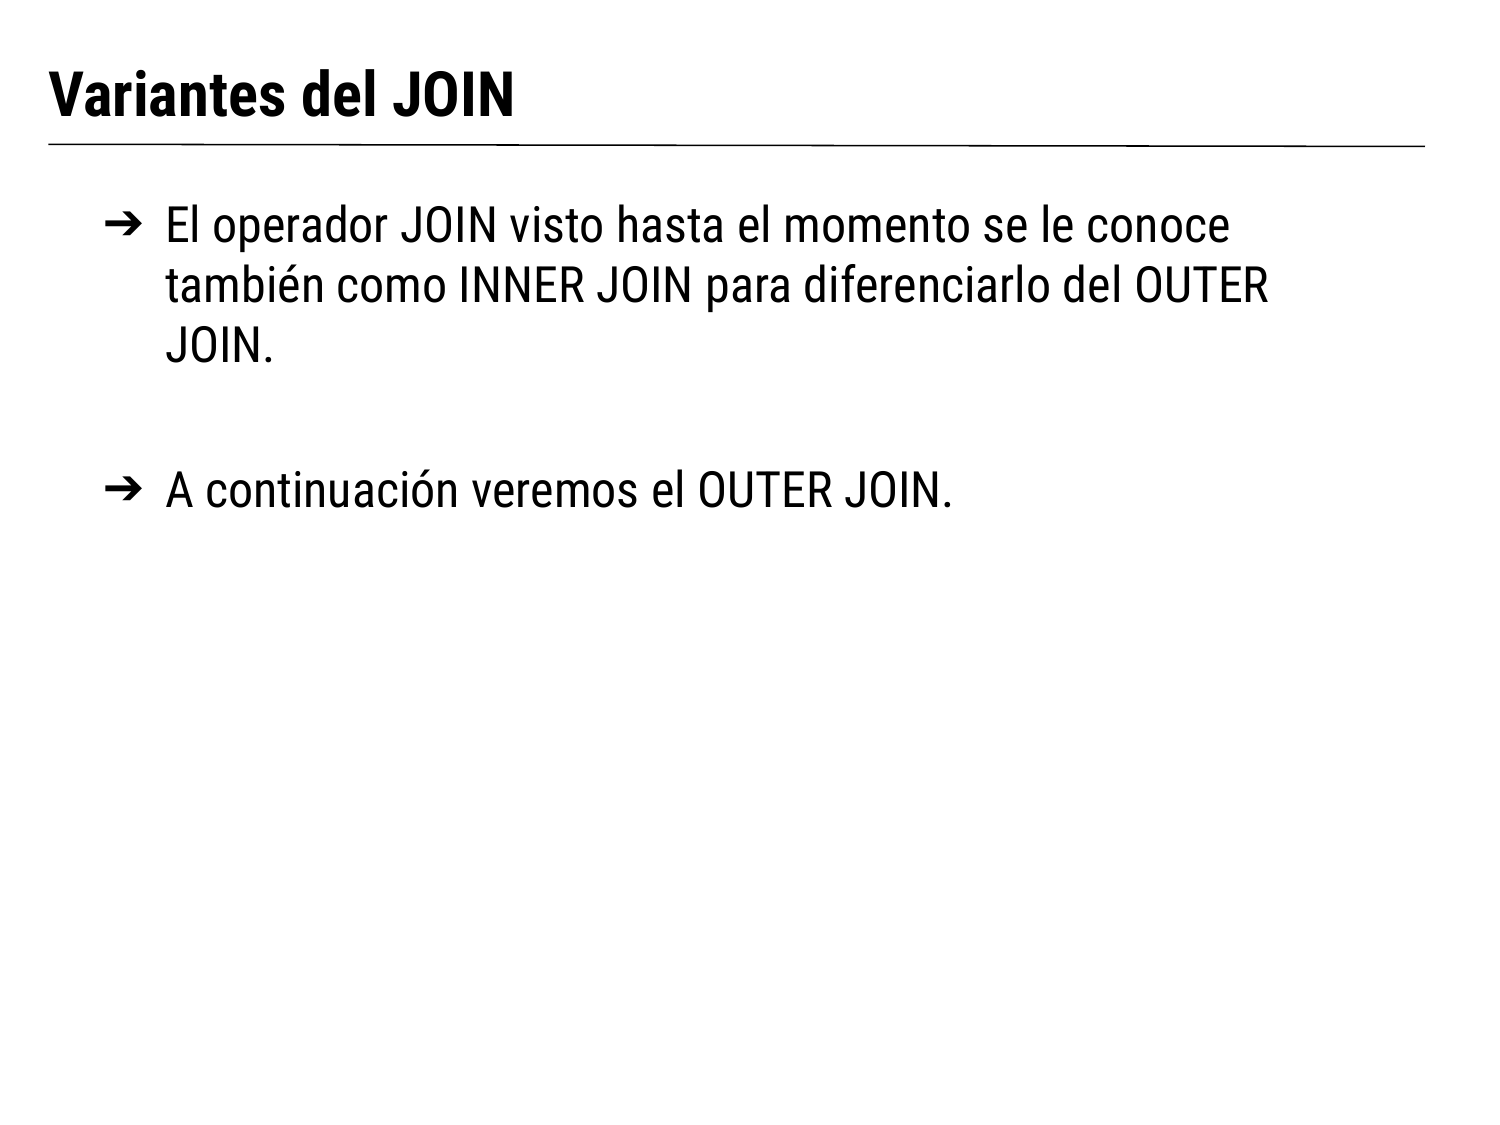

# Variantes del JOIN
El operador JOIN visto hasta el momento se le conoce también como INNER JOIN para diferenciarlo del OUTER JOIN.

A continuación veremos el OUTER JOIN.